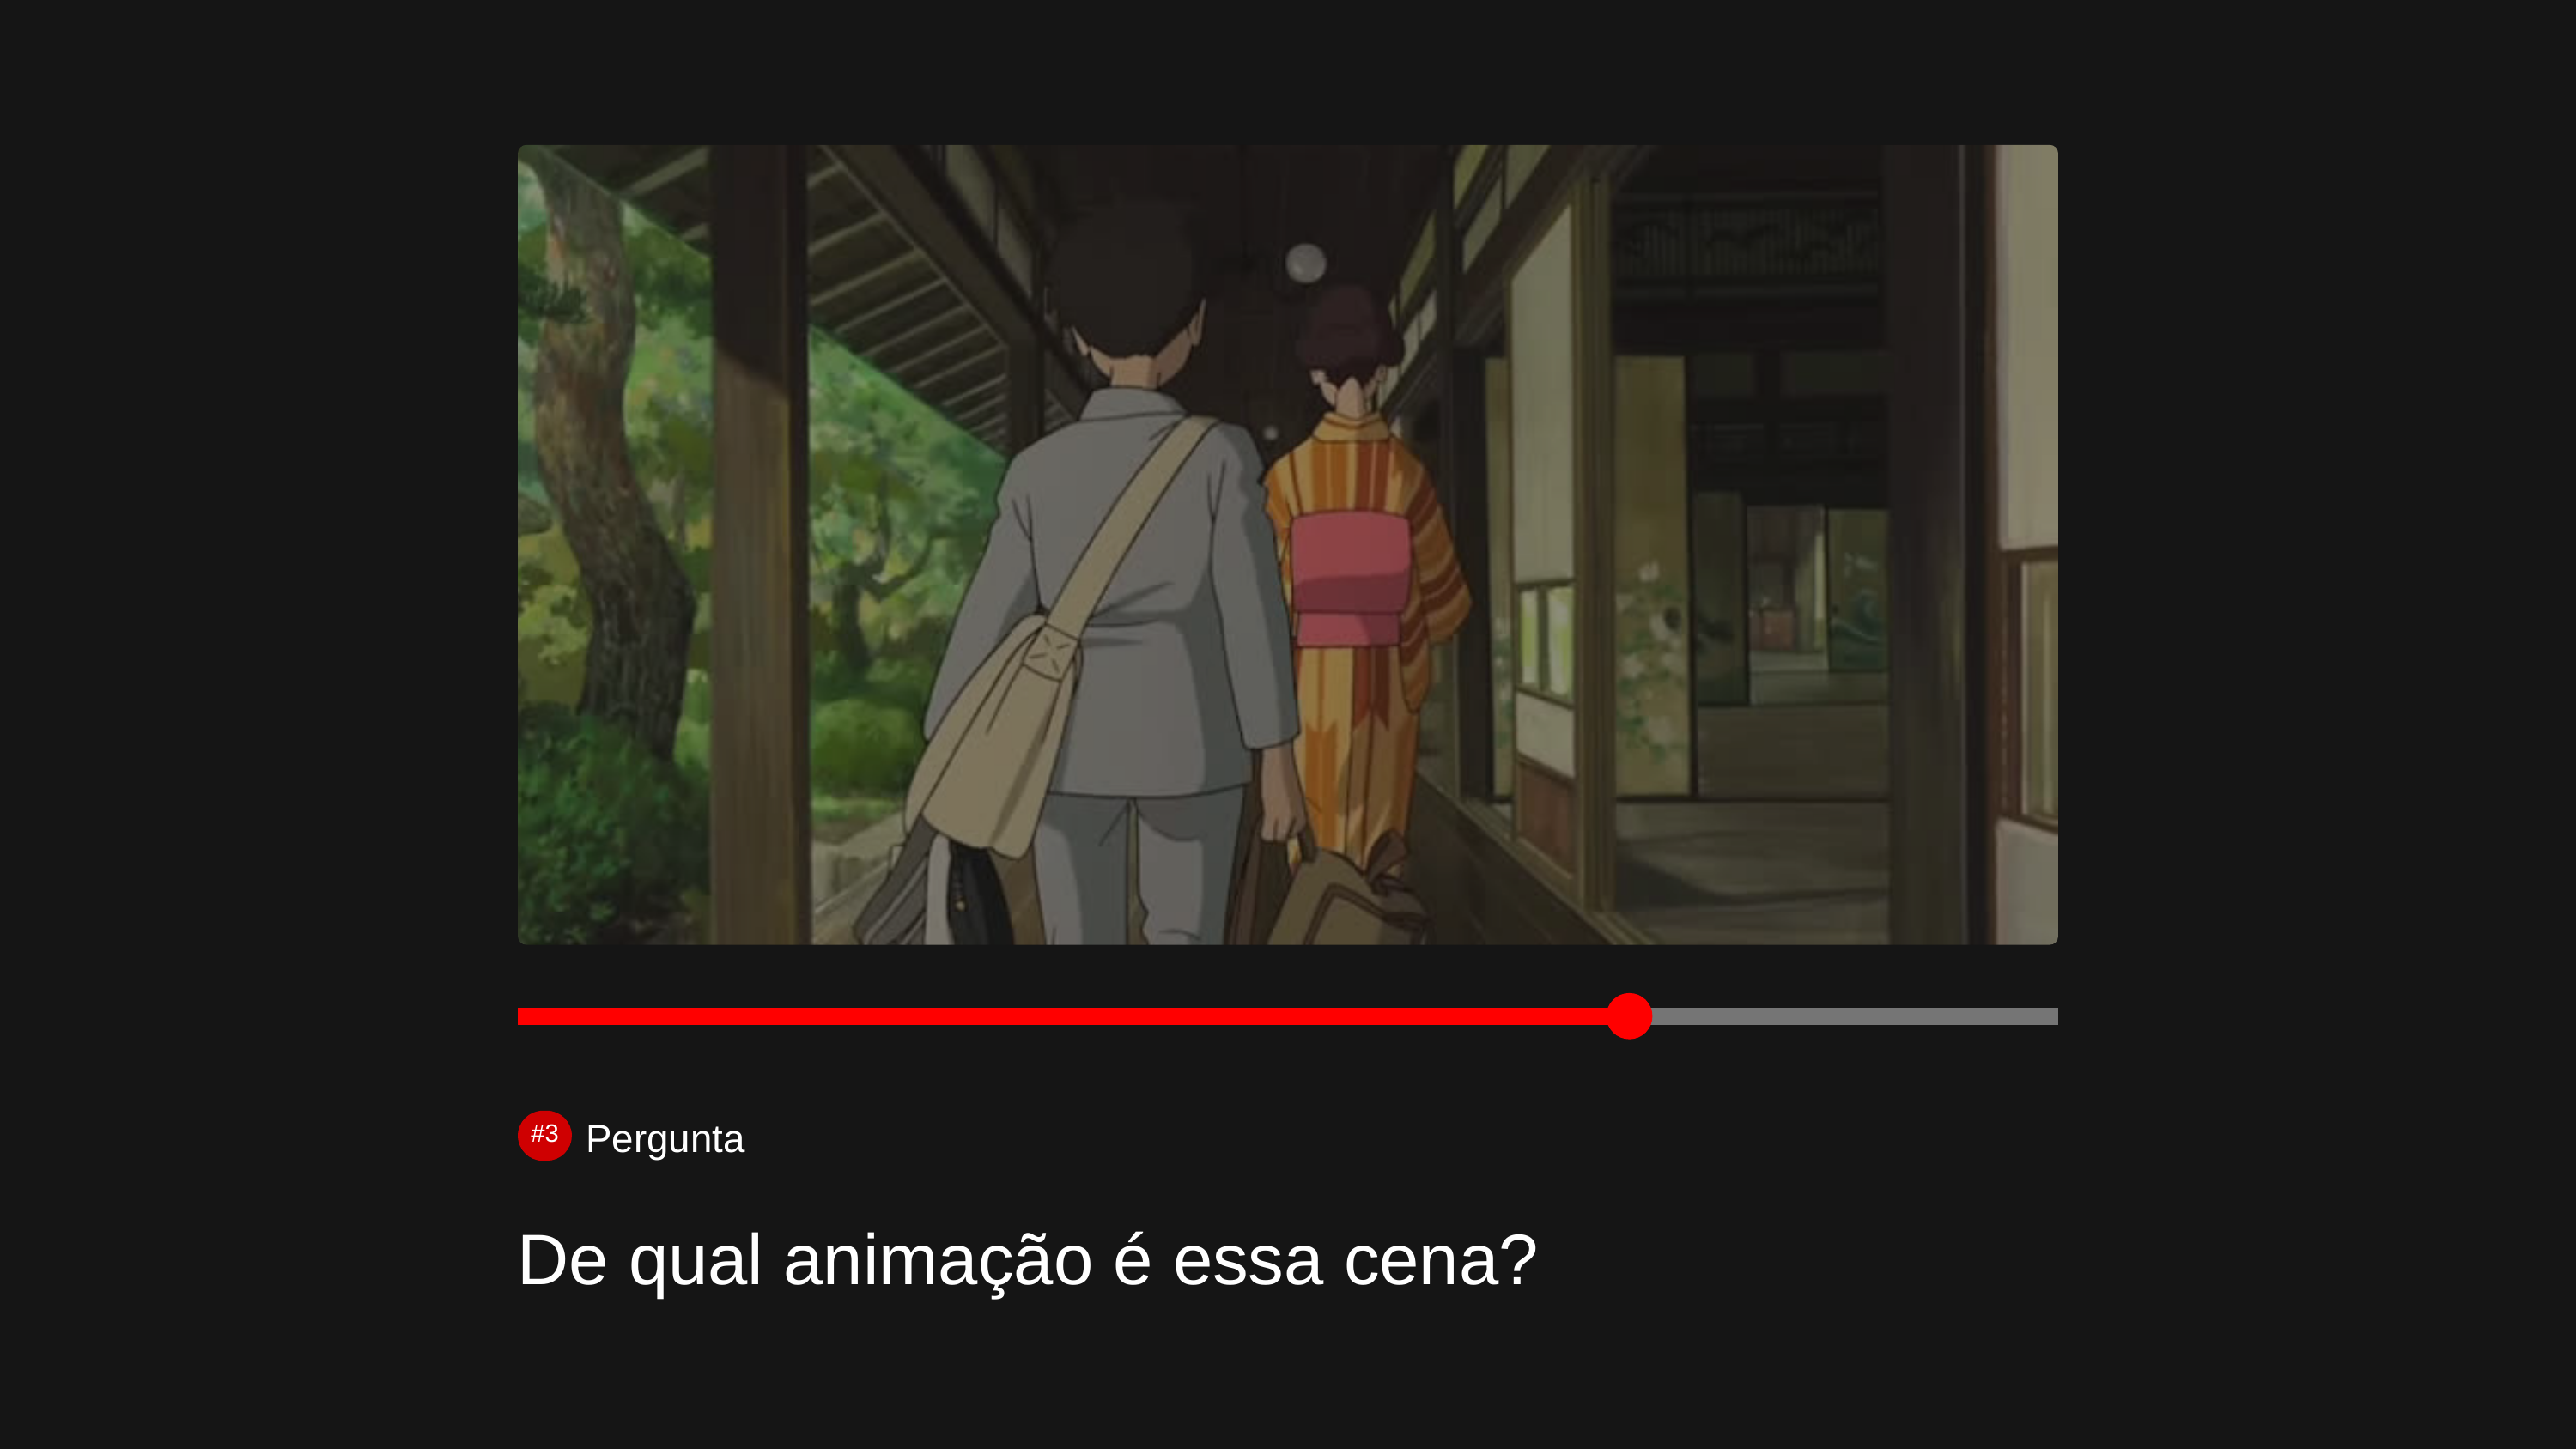

Pergunta

#3
De qual animação é essa cena?